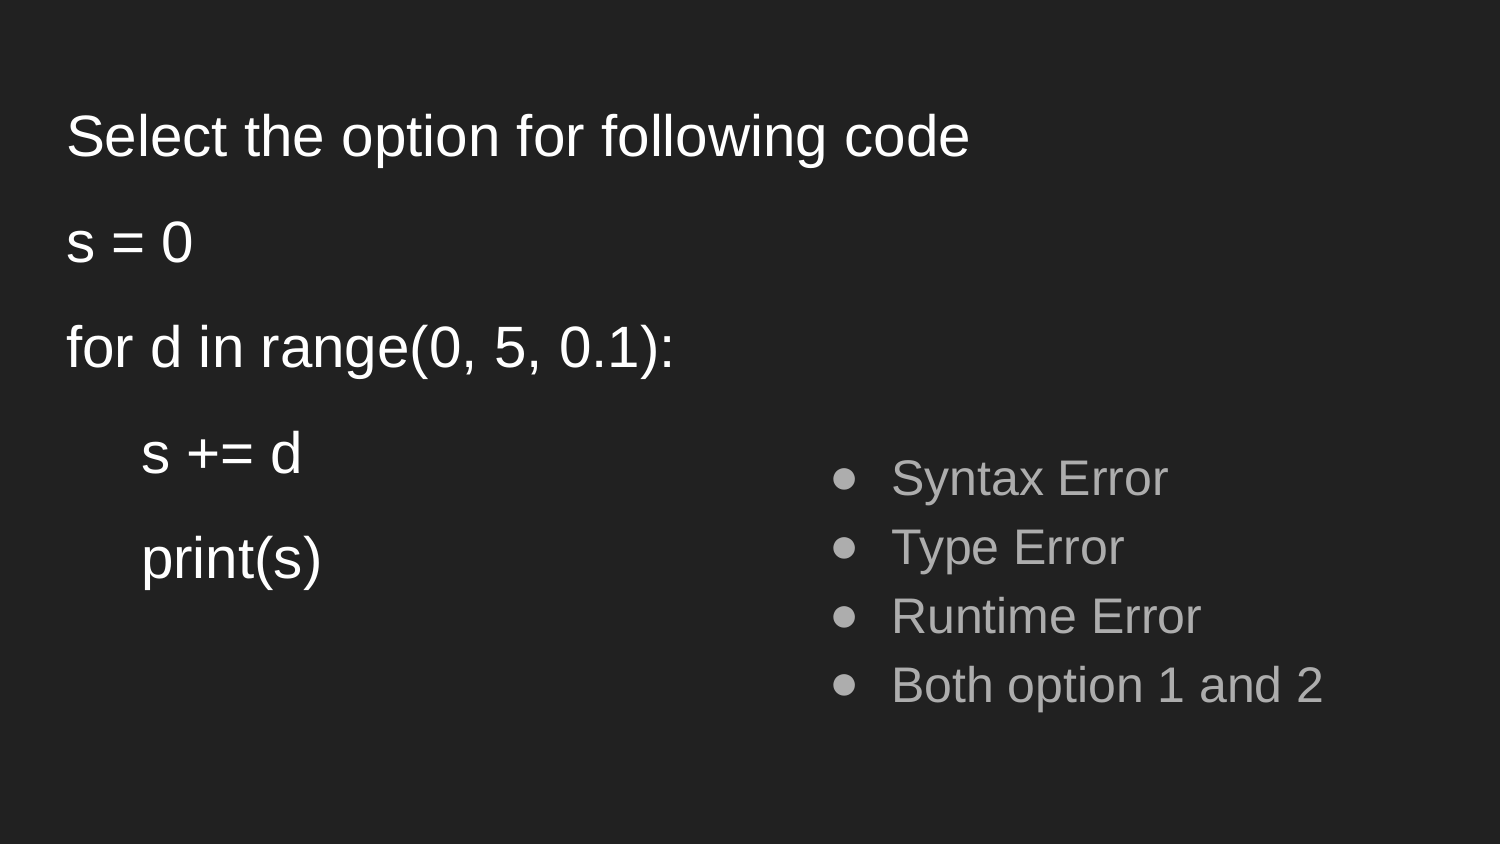

# Select the option for following code
s = 0
for d in range(0, 5, 0.1):
s += d
print(s)

Syntax Error
Type Error
Runtime Error
Both option 1 and 2